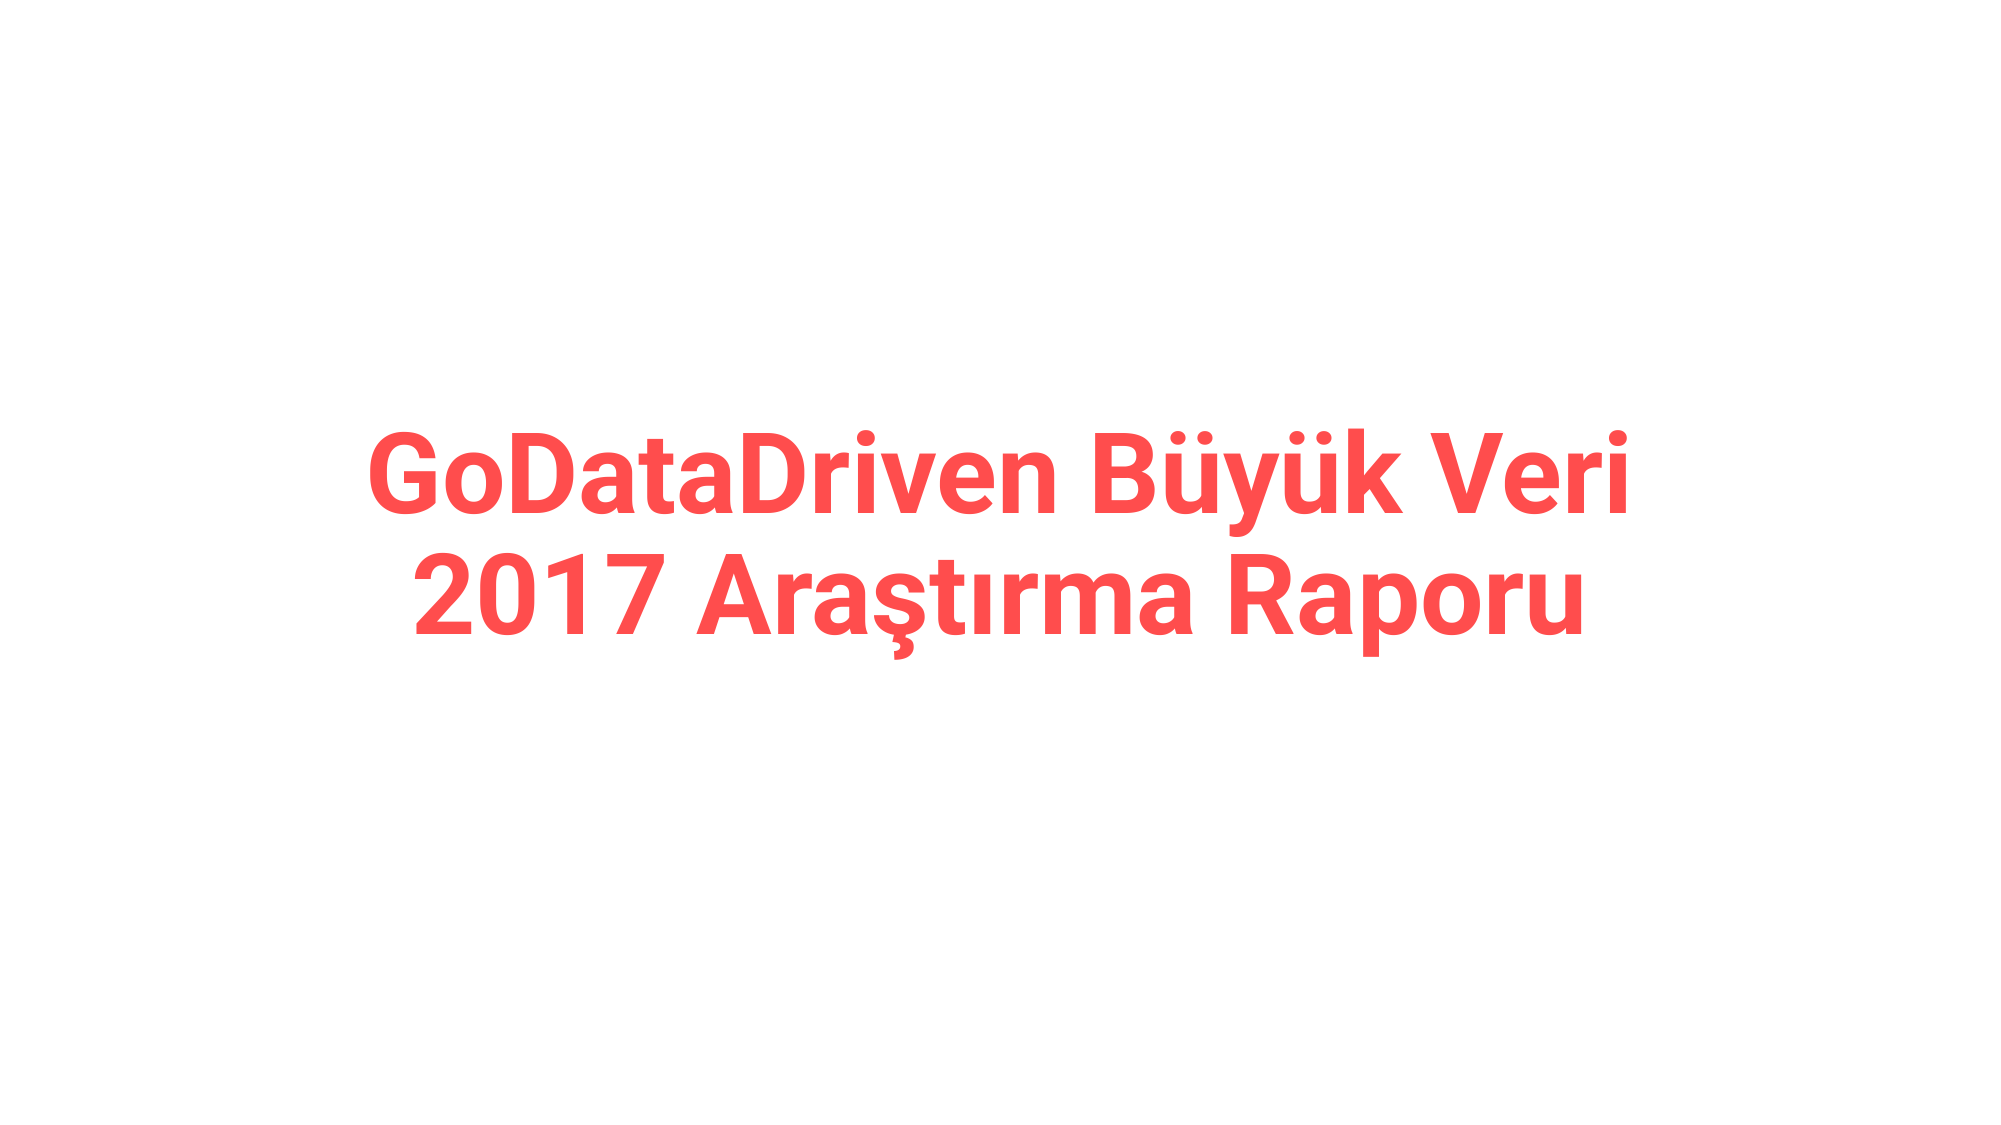

# GoDataDriven Büyük Veri 2017 Araştırma Raporu